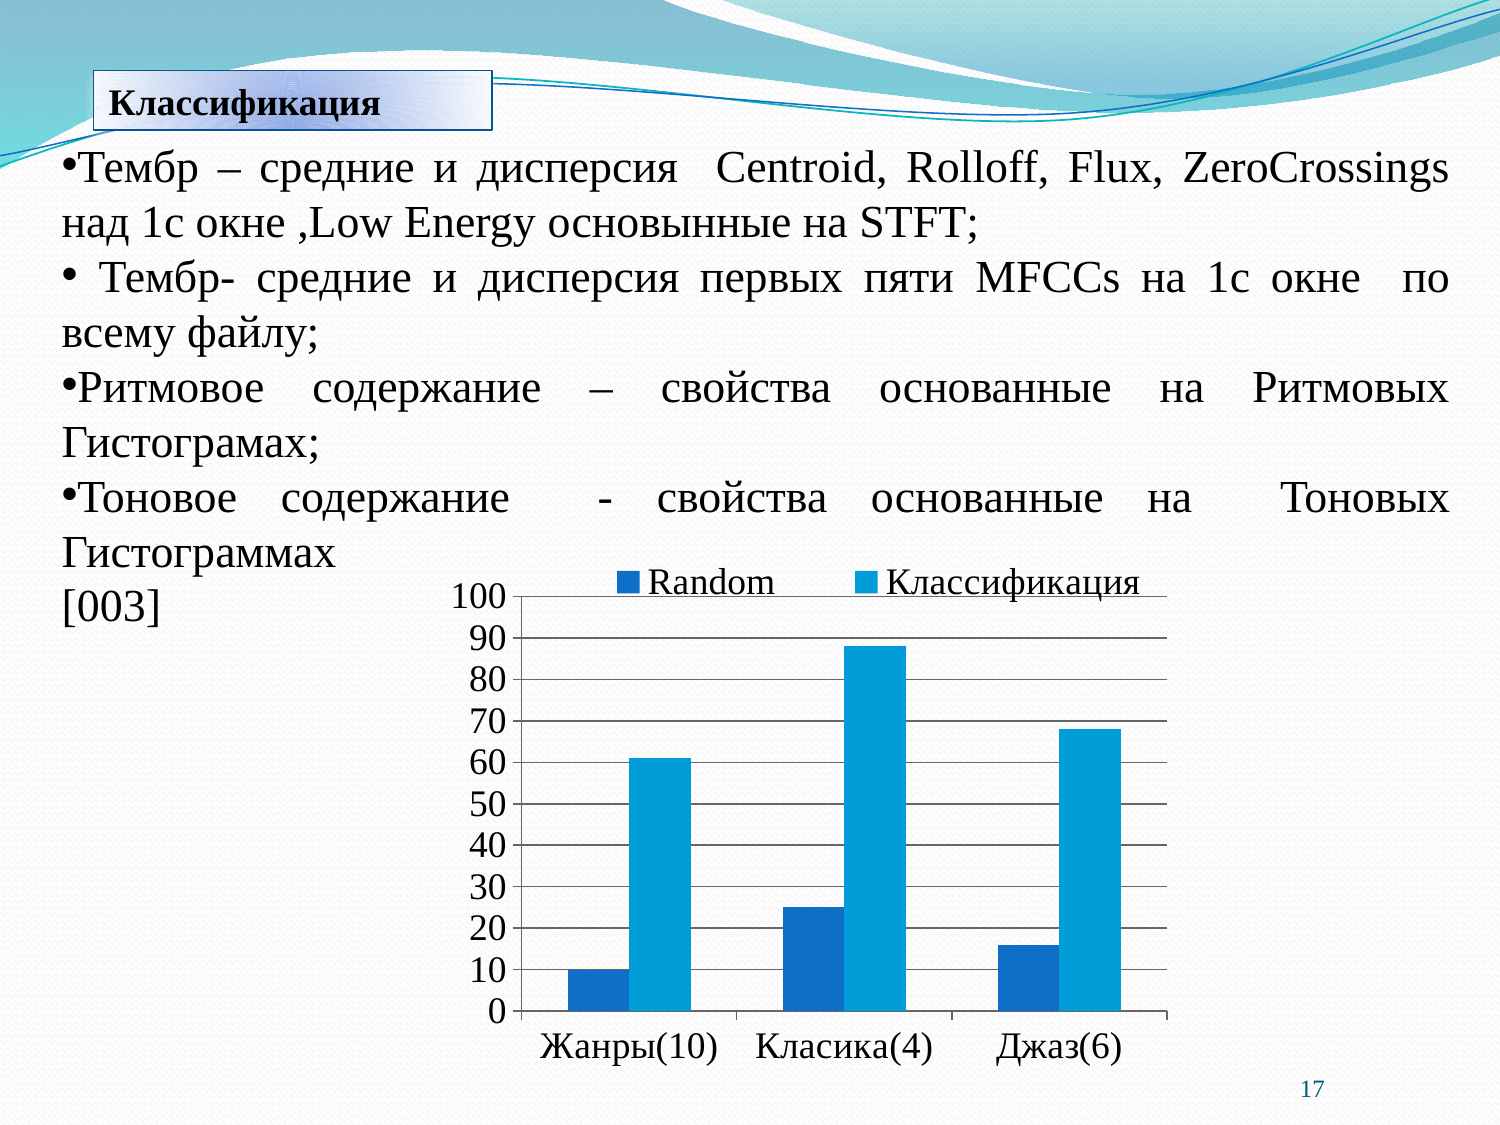

Классификация
Тембр – средние и дисперсия  Centroid, Rolloff, Flux, ZeroCrossings над 1с окне ,Low Energy основынные на STFT;
 Тембр- средние и дисперсия первых пяти MFCCs на 1с окне  по всему файлу;
Ритмовое содержание – свойства основанные на Ритмовых Гистограмах;
Тоновое содержание  - свойства основанные на  Тоновых Гистограммах
[003]

### Chart

| Category | Random | Классификация |
|---|---|---|
| Жанры(10) | 10.0 | 61.0 |
| Класика(4) | 25.0 | 88.0 |
| Джаз(6) | 16.0 | 68.0 |
17